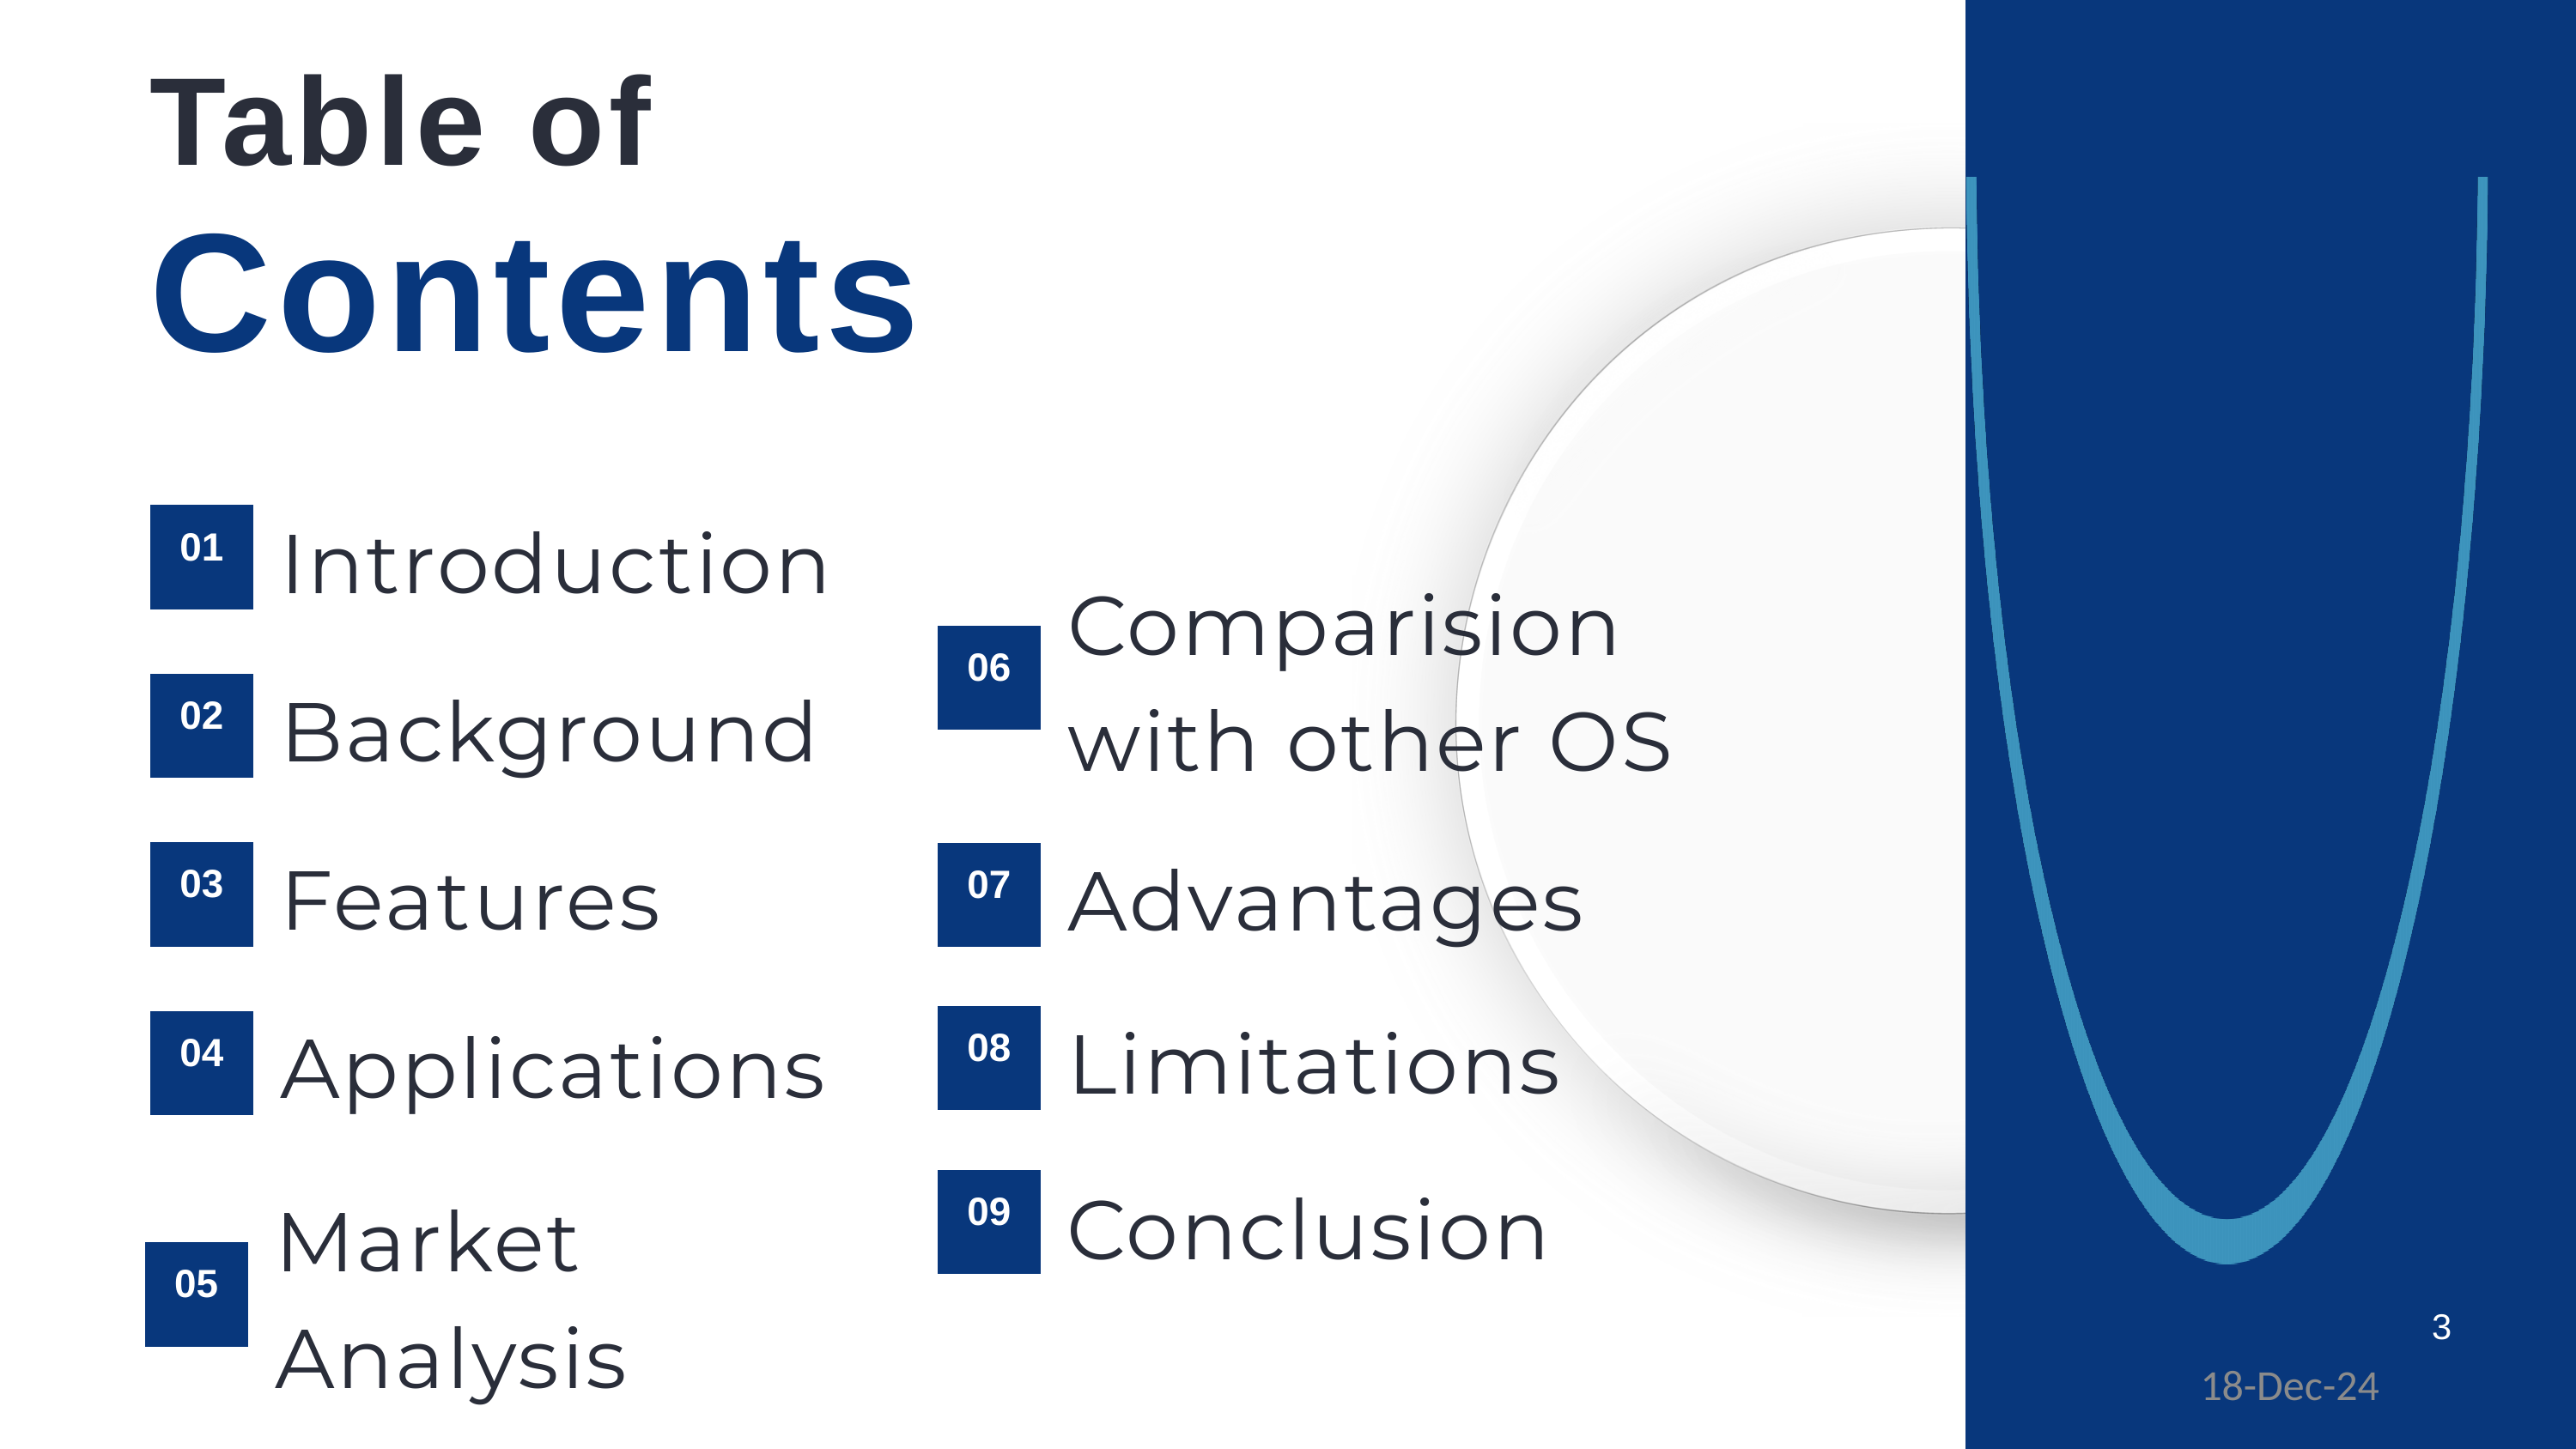

Table of

Contents

Introduction

01
Comparision with other OS

06
Background

02
Features
Advantages

03

07
Limitations
Applications

08

04
Conclusion

09
Market Analysis

05
3
18-Dec-24